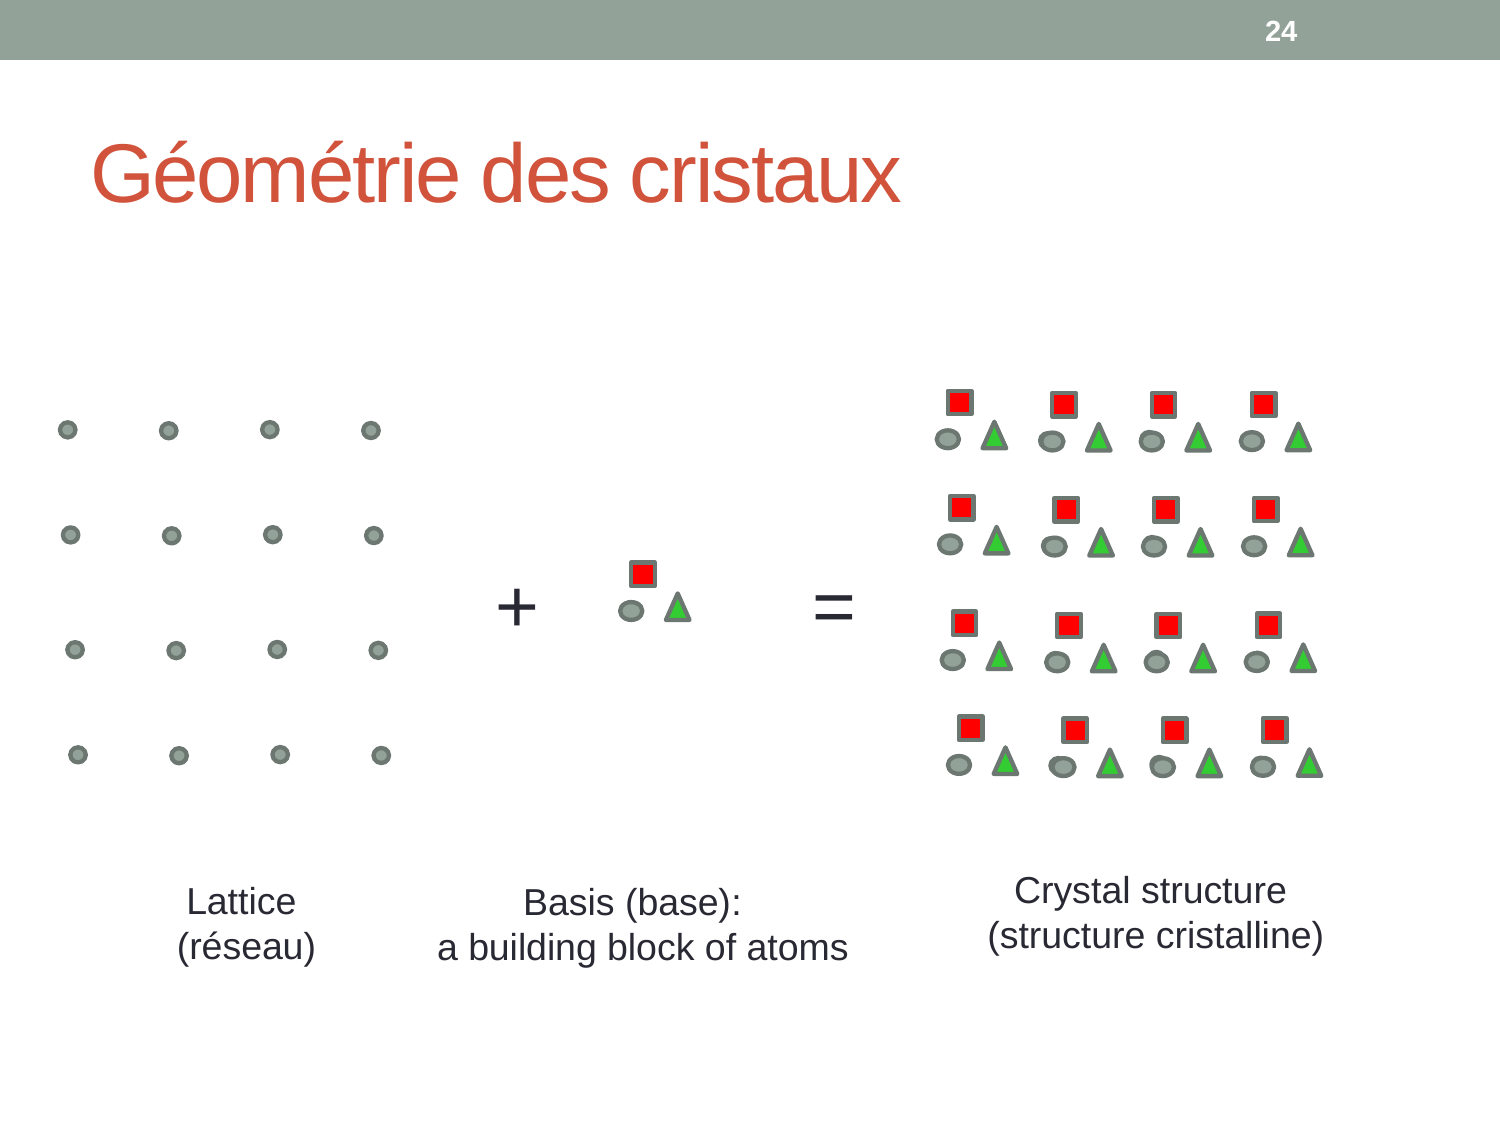

24
# Géométrie des cristaux

=
+

Crystal structure
(structure cristalline)
Lattice
(réseau)
Basis (base):
 a building block of atoms